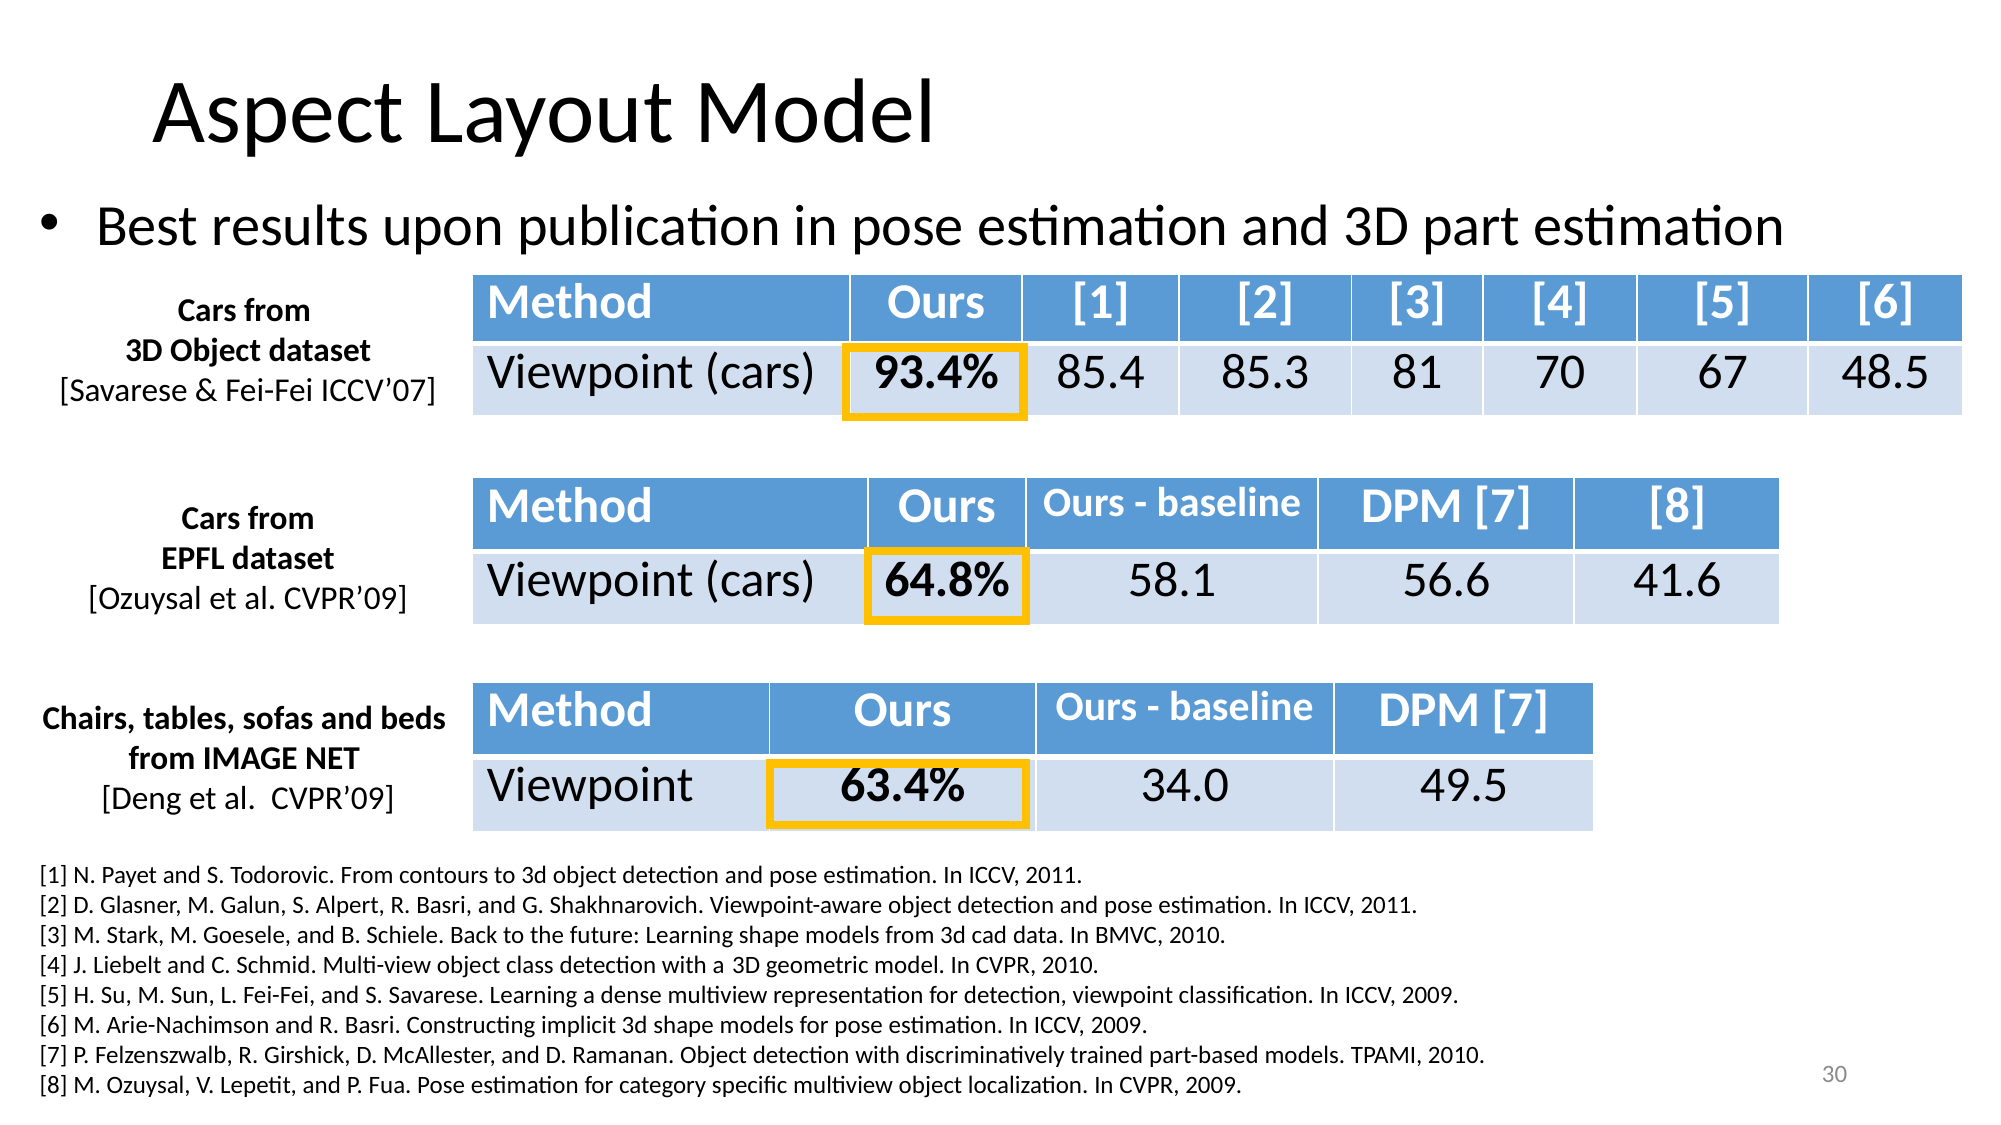

# Aspect Layout Model
Best results upon publication in pose estimation and 3D part estimation
| Method | Ours | [1] | [2] | [3] | [4] | [5] | [6] |
| --- | --- | --- | --- | --- | --- | --- | --- |
| Viewpoint (cars) | 93.4% | 85.4 | 85.3 | 81 | 70 | 67 | 48.5 |
Cars from
3D Object dataset
[Savarese & Fei-Fei ICCV’07]

| Method | Ours | Ours - baseline | DPM [7] | [8] |
| --- | --- | --- | --- | --- |
| Viewpoint (cars) | 64.8% | 58.1 | 56.6 | 41.6 |
Cars from
EPFL dataset
[Ozuysal et al. CVPR’09]

| Method | Ours | Ours - baseline | DPM [7] |
| --- | --- | --- | --- |
| Viewpoint | 63.4% | 34.0 | 49.5 |
Chairs, tables, sofas and beds
from IMAGE NET
[Deng et al.  CVPR’09]

[1] N. Payet and S. Todorovic. From contours to 3d object detection and pose estimation. In ICCV, 2011.
[2] D. Glasner, M. Galun, S. Alpert, R. Basri, and G. Shakhnarovich. Viewpoint-aware object detection and pose estimation. In ICCV, 2011.
[3] M. Stark, M. Goesele, and B. Schiele. Back to the future: Learning shape models from 3d cad data. In BMVC, 2010.
[4] J. Liebelt and C. Schmid. Multi-view object class detection with a 3D geometric model. In CVPR, 2010.
[5] H. Su, M. Sun, L. Fei-Fei, and S. Savarese. Learning a dense multiview representation for detection, viewpoint classification. In ICCV, 2009.
[6] M. Arie-Nachimson and R. Basri. Constructing implicit 3d shape models for pose estimation. In ICCV, 2009.
[7] P. Felzenszwalb, R. Girshick, D. McAllester, and D. Ramanan. Object detection with discriminatively trained part-based models. TPAMI, 2010.
[8] M. Ozuysal, V. Lepetit, and P. Fua. Pose estimation for category specific multiview object localization. In CVPR, 2009.

30